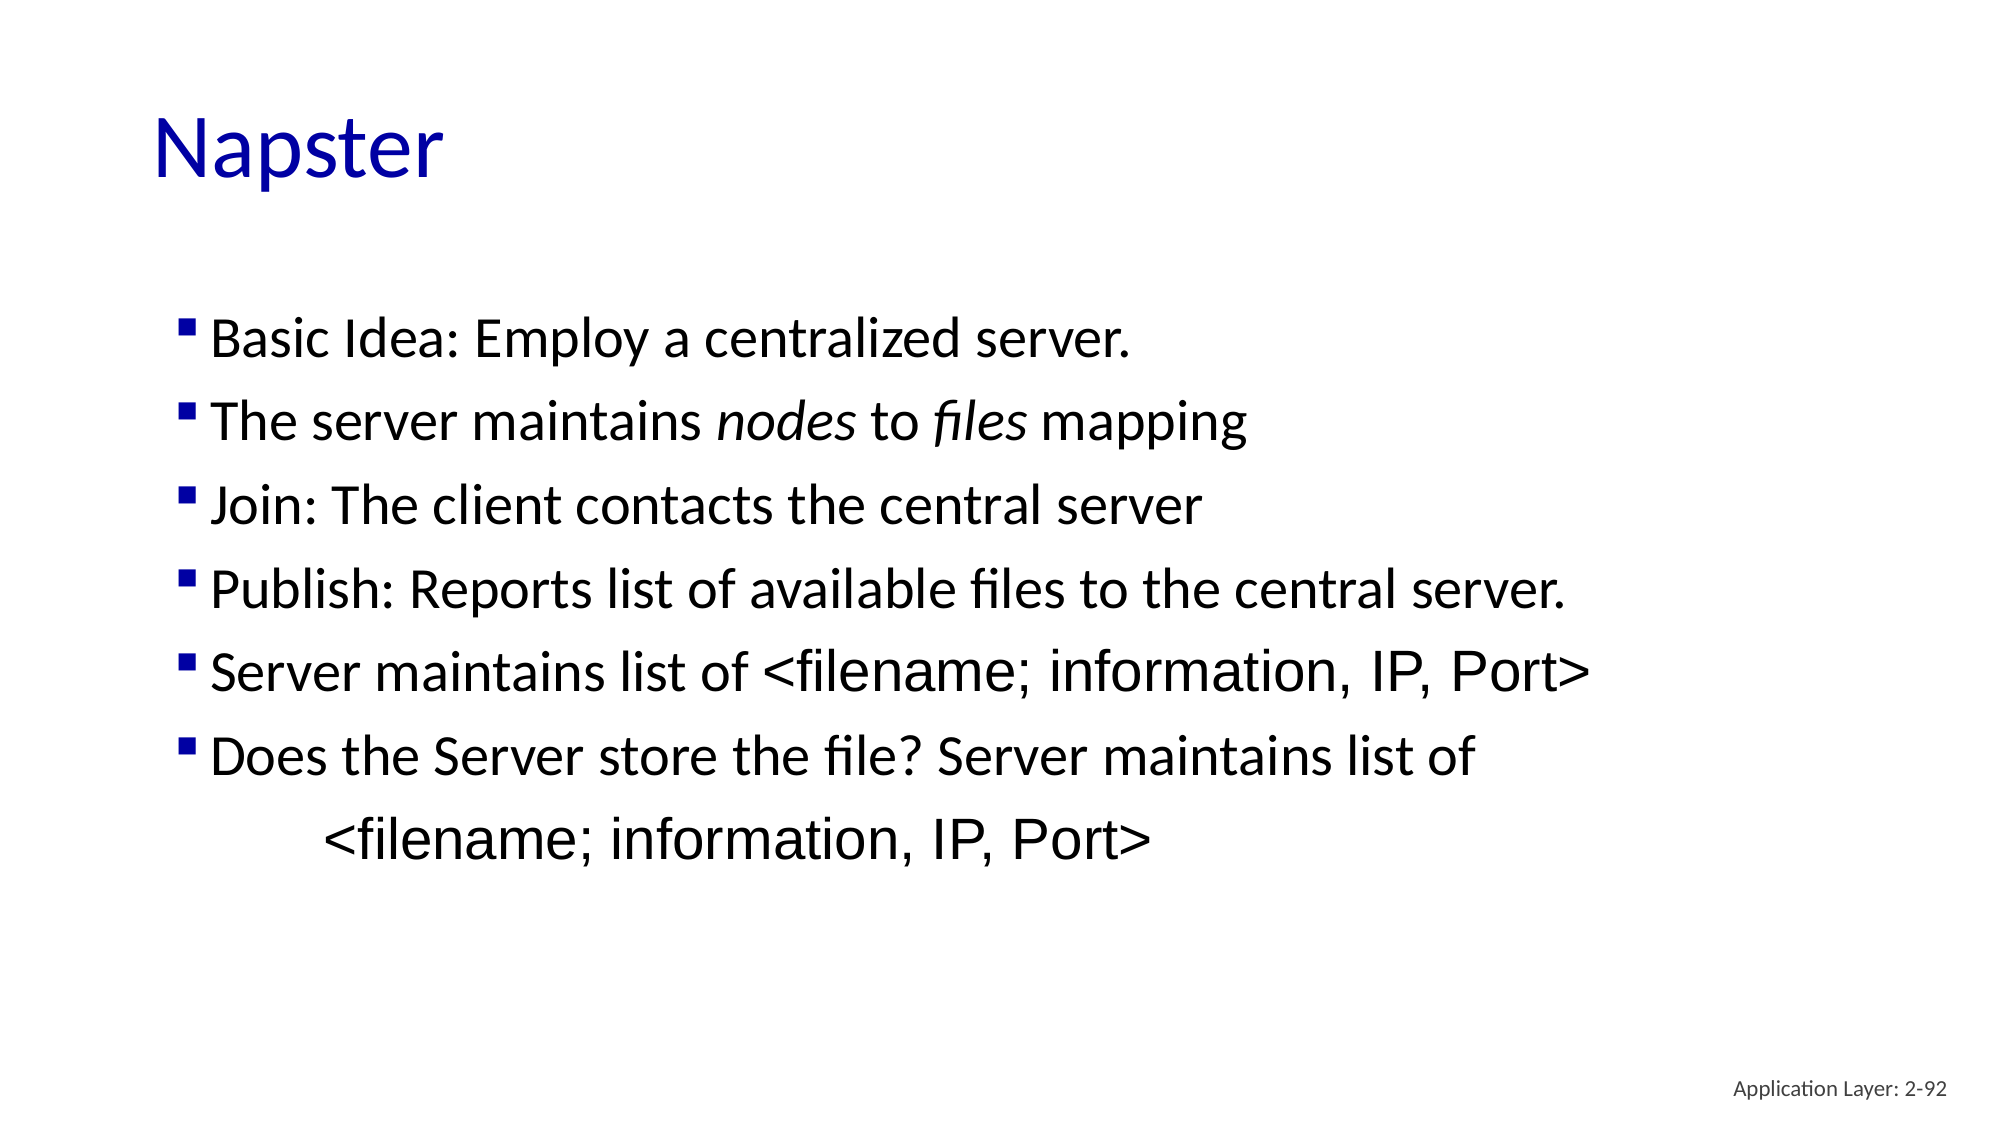

# Napster
Basic Idea: Employ a centralized server.
The server maintains nodes to files mapping
Join: The client contacts the central server
Publish: Reports list of available files to the central server.
Server maintains list of <filename; information, IP, Port>
Does the Server store the file? Server maintains list of
	<filename; information, IP, Port>

Application Layer: 2-92